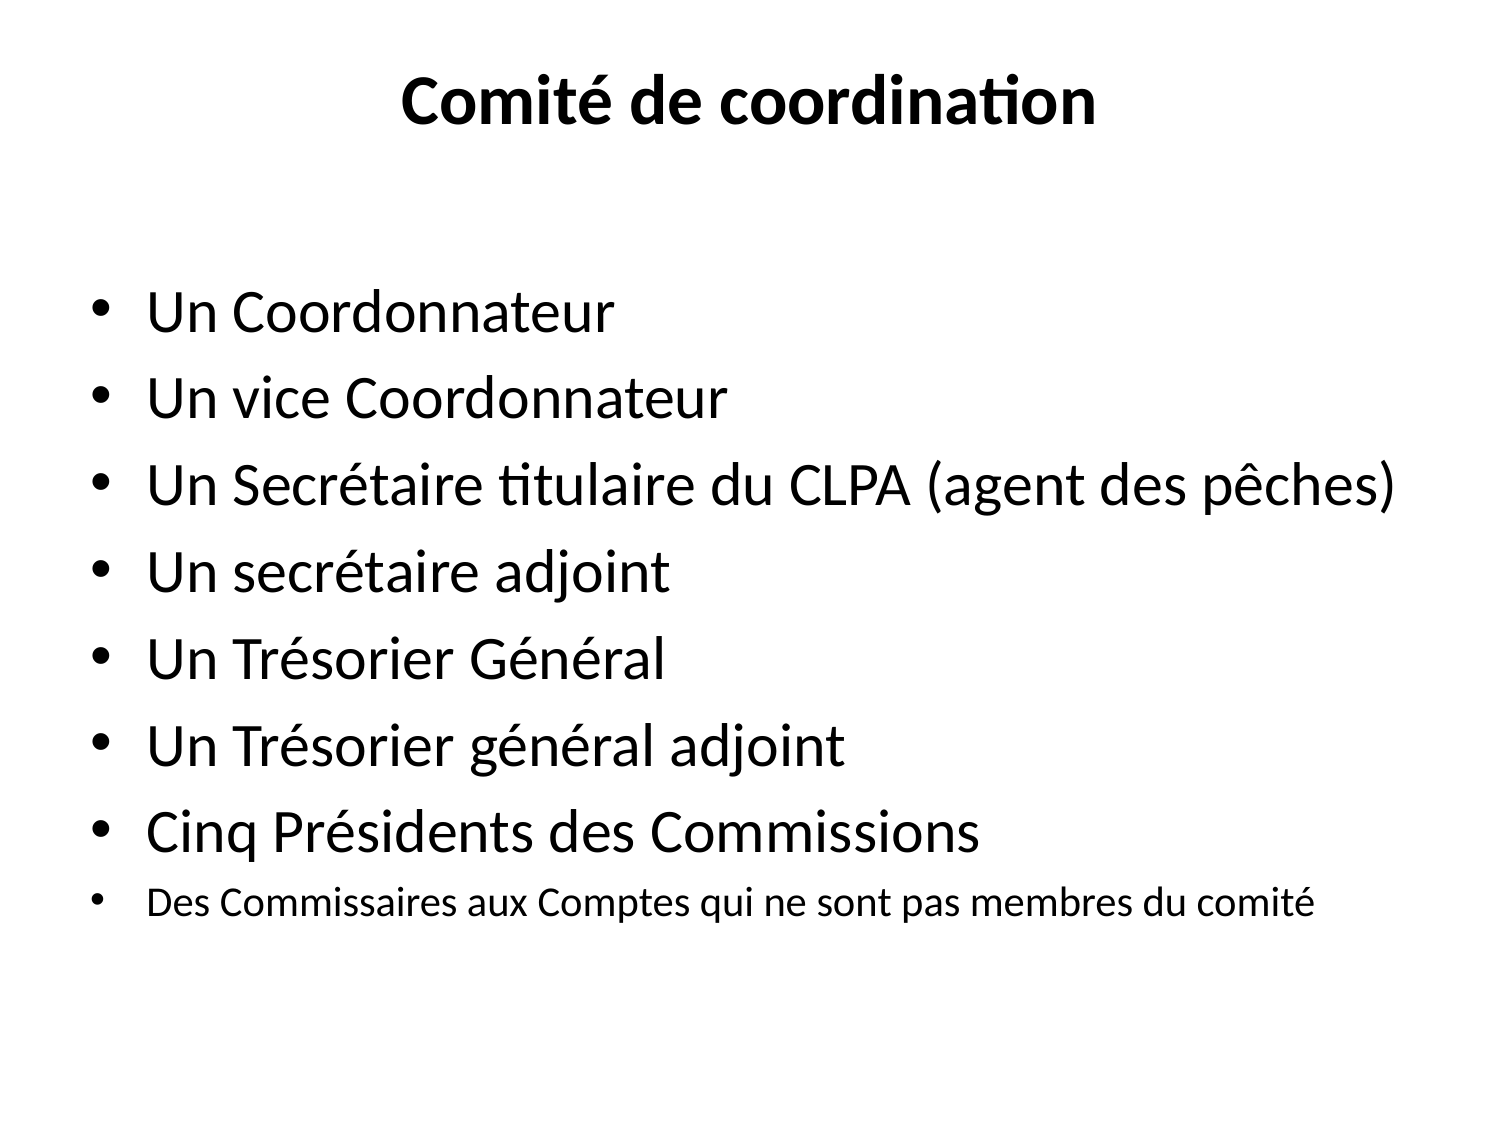

# Comité de coordination
Un Coordonnateur
Un vice Coordonnateur
Un Secrétaire titulaire du CLPA (agent des pêches)
Un secrétaire adjoint
Un Trésorier Général
Un Trésorier général adjoint
Cinq Présidents des Commissions
Des Commissaires aux Comptes qui ne sont pas membres du comité